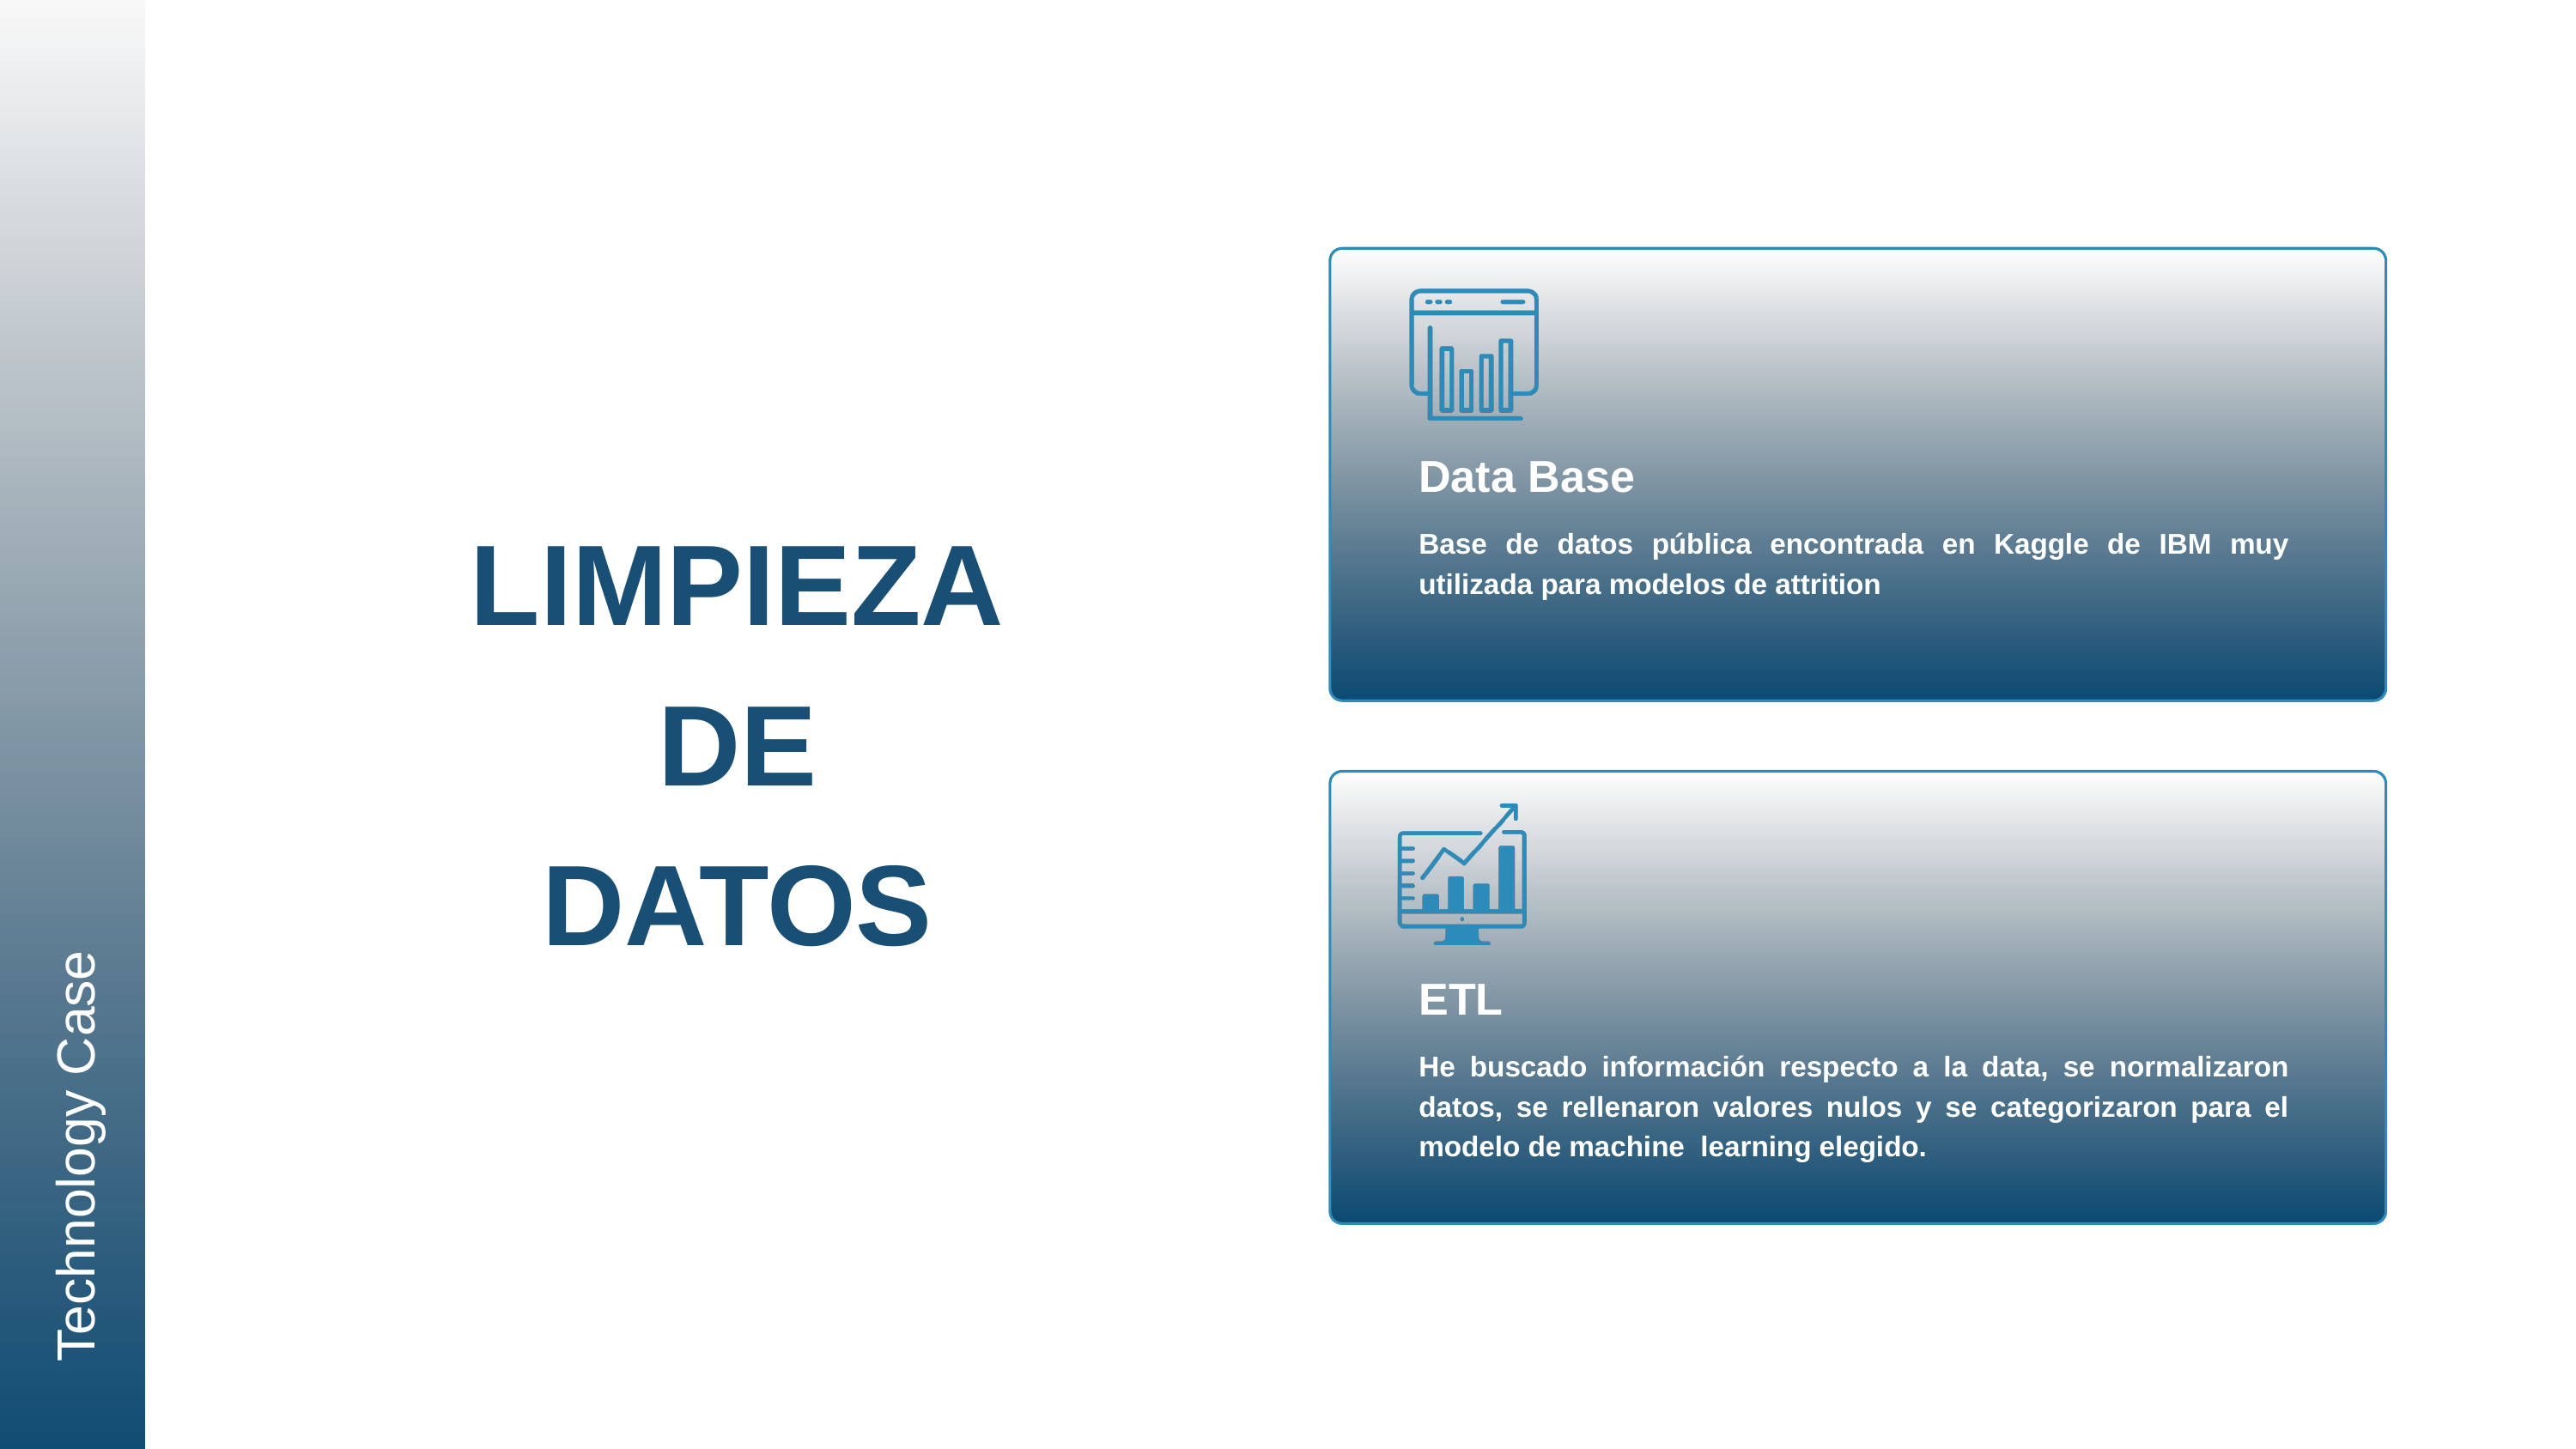

Data Base
LIMPIEZA
 DE
DATOS
Base de datos pública encontrada en Kaggle de IBM muy utilizada para modelos de attrition

Technology Case
ETL
He buscado información respecto a la data, se normalizaron datos, se rellenaron valores nulos y se categorizaron para el modelo de machine  learning elegido.